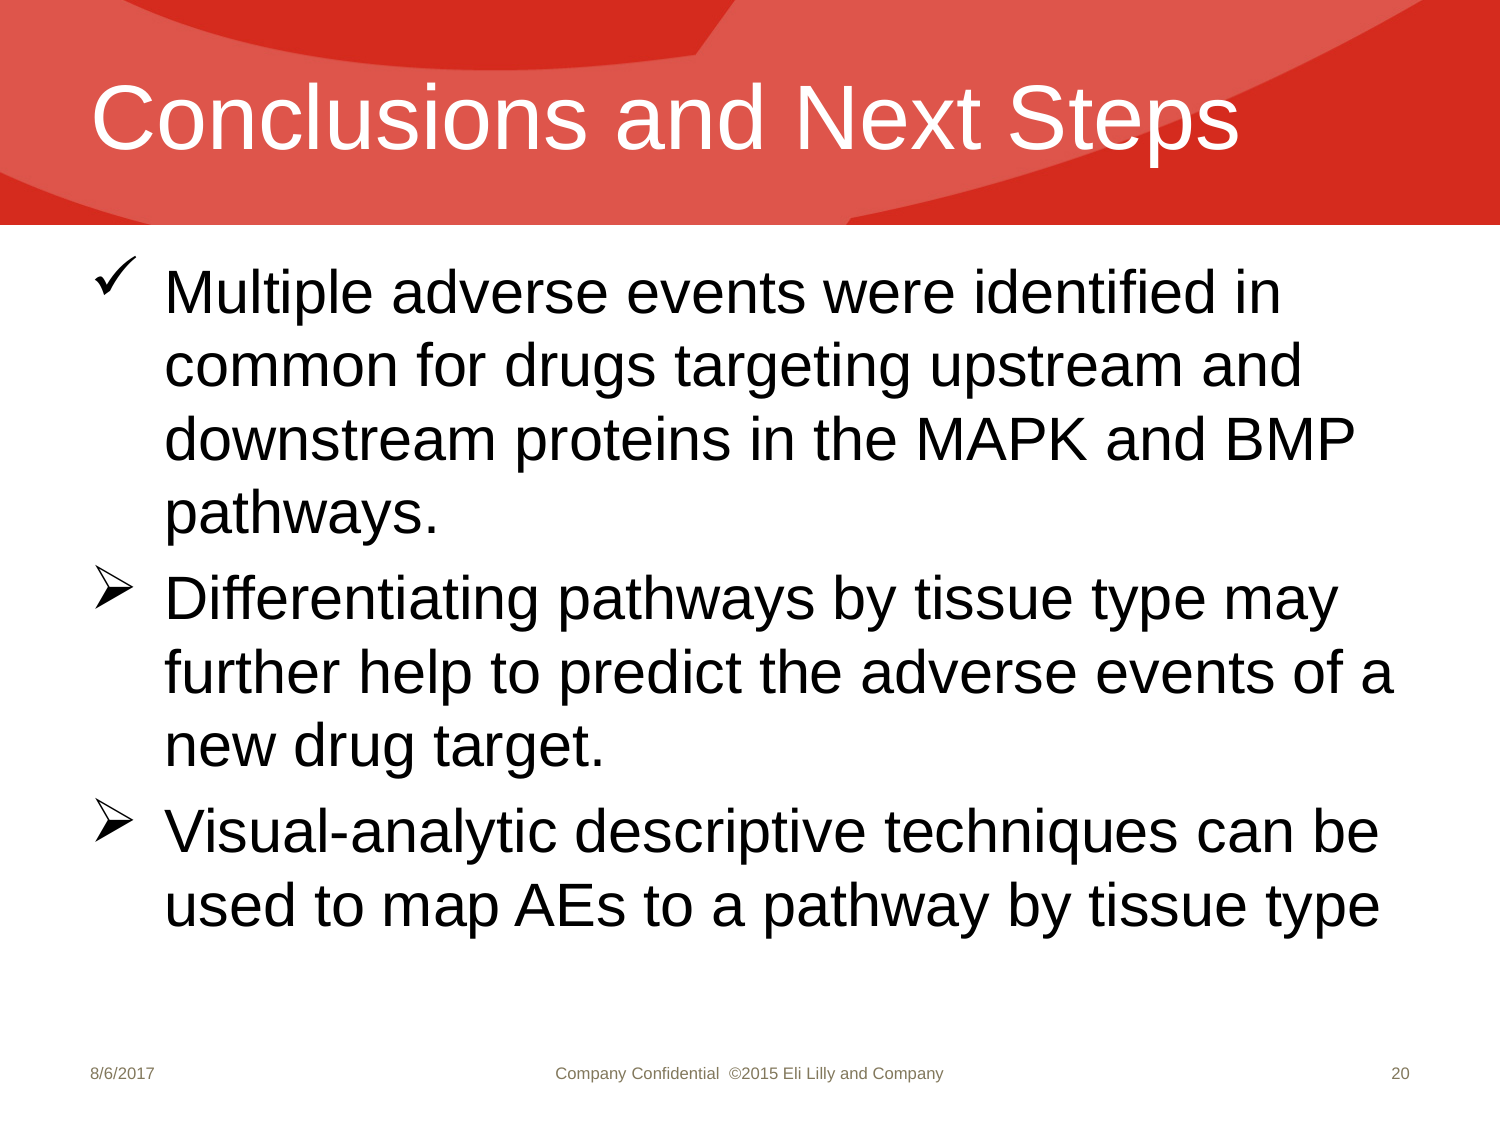

# Conclusions and Next Steps
Multiple adverse events were identified in common for drugs targeting upstream and downstream proteins in the MAPK and BMP pathways.
Differentiating pathways by tissue type may further help to predict the adverse events of a new drug target.
Visual-analytic descriptive techniques can be used to map AEs to a pathway by tissue type
8/6/2017
Company Confidential  ©2015 Eli Lilly and Company
20